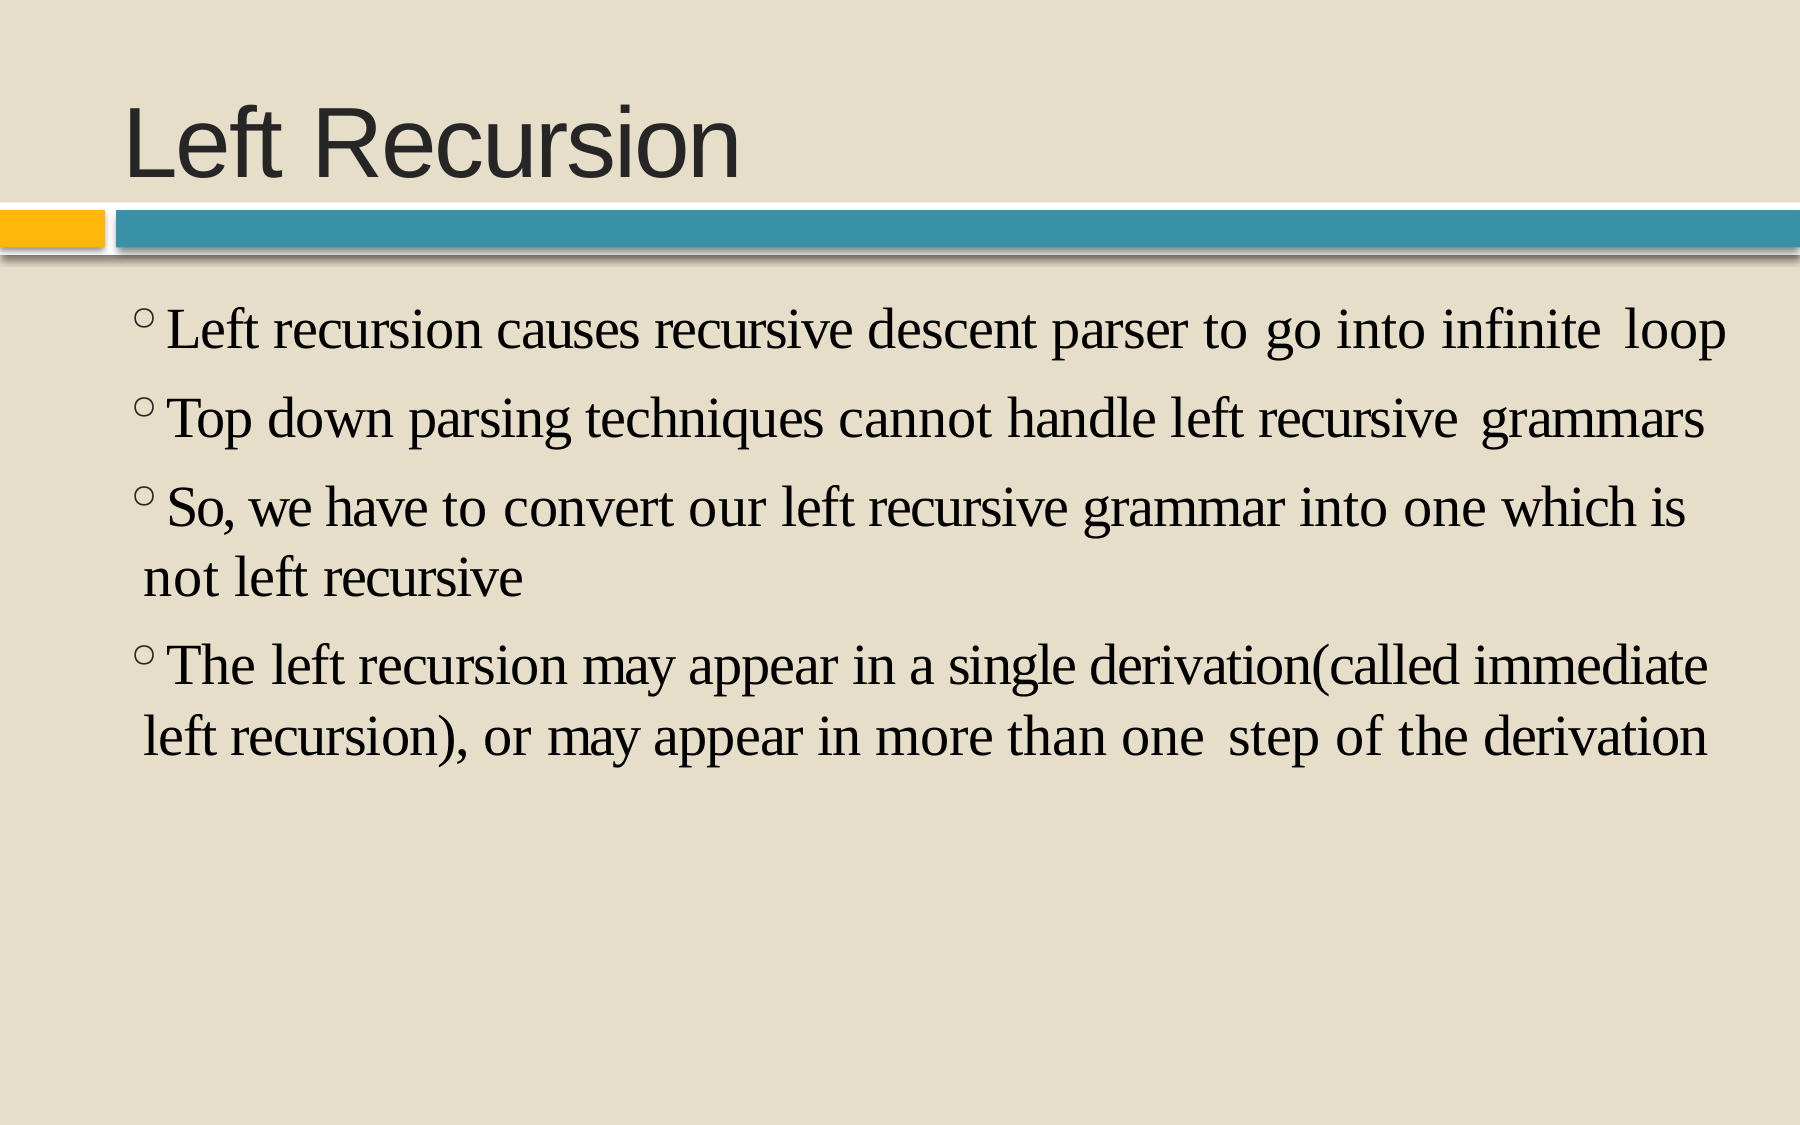

# Left Recursion
Left recursion causes recursive descent parser to go into infinite loop
Top down parsing techniques cannot handle left recursive grammars
So, we have to convert our left recursive grammar into one which is  not left recursive
The left recursion may appear in a single derivation(called immediate  left recursion), or may appear in more than one step of the derivation